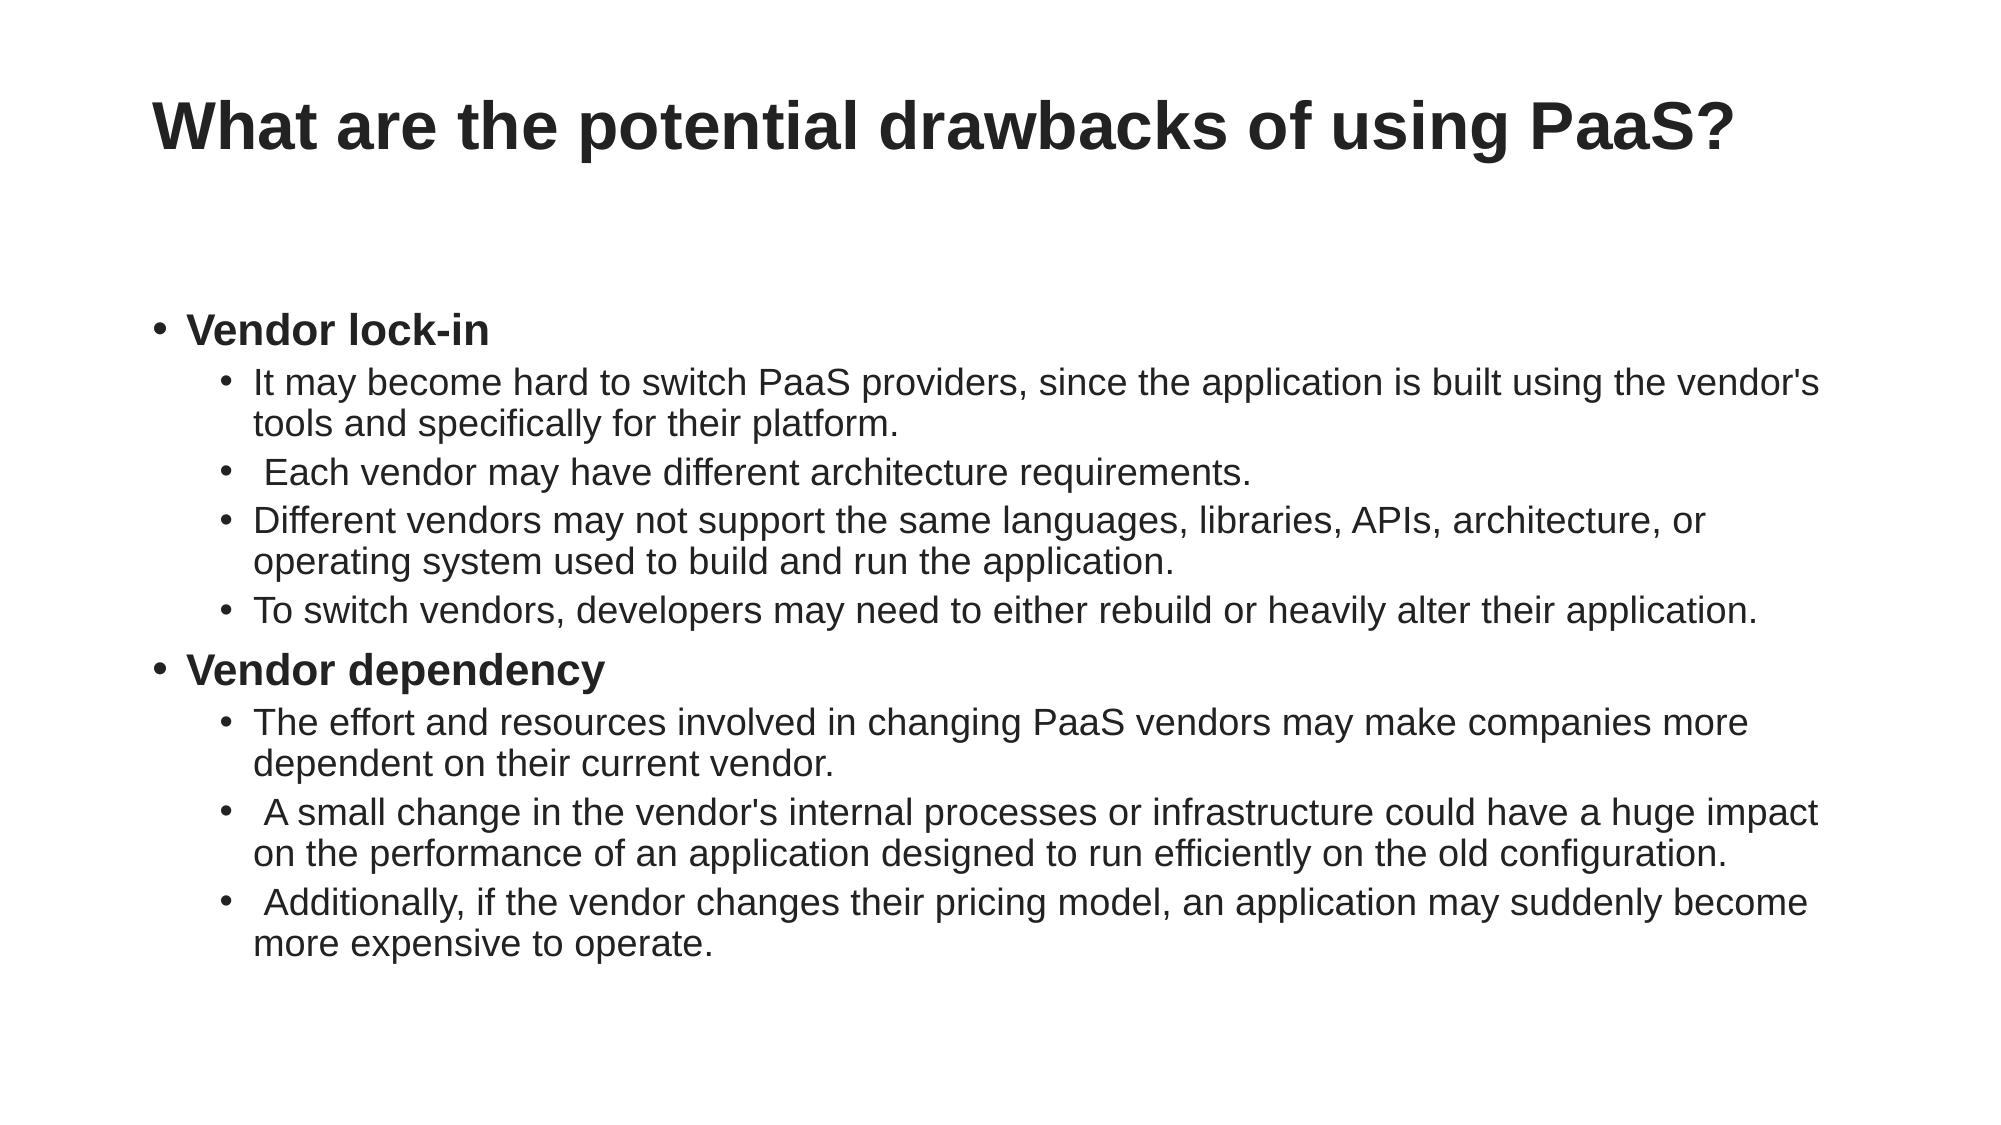

# What are the potential drawbacks of using PaaS?
Vendor lock-in
It may become hard to switch PaaS providers, since the application is built using the vendor's tools and specifically for their platform.
 Each vendor may have different architecture requirements.
Different vendors may not support the same languages, libraries, APIs, architecture, or operating system used to build and run the application.
To switch vendors, developers may need to either rebuild or heavily alter their application.
Vendor dependency
The effort and resources involved in changing PaaS vendors may make companies more dependent on their current vendor.
 A small change in the vendor's internal processes or infrastructure could have a huge impact on the performance of an application designed to run efficiently on the old configuration.
 Additionally, if the vendor changes their pricing model, an application may suddenly become more expensive to operate.